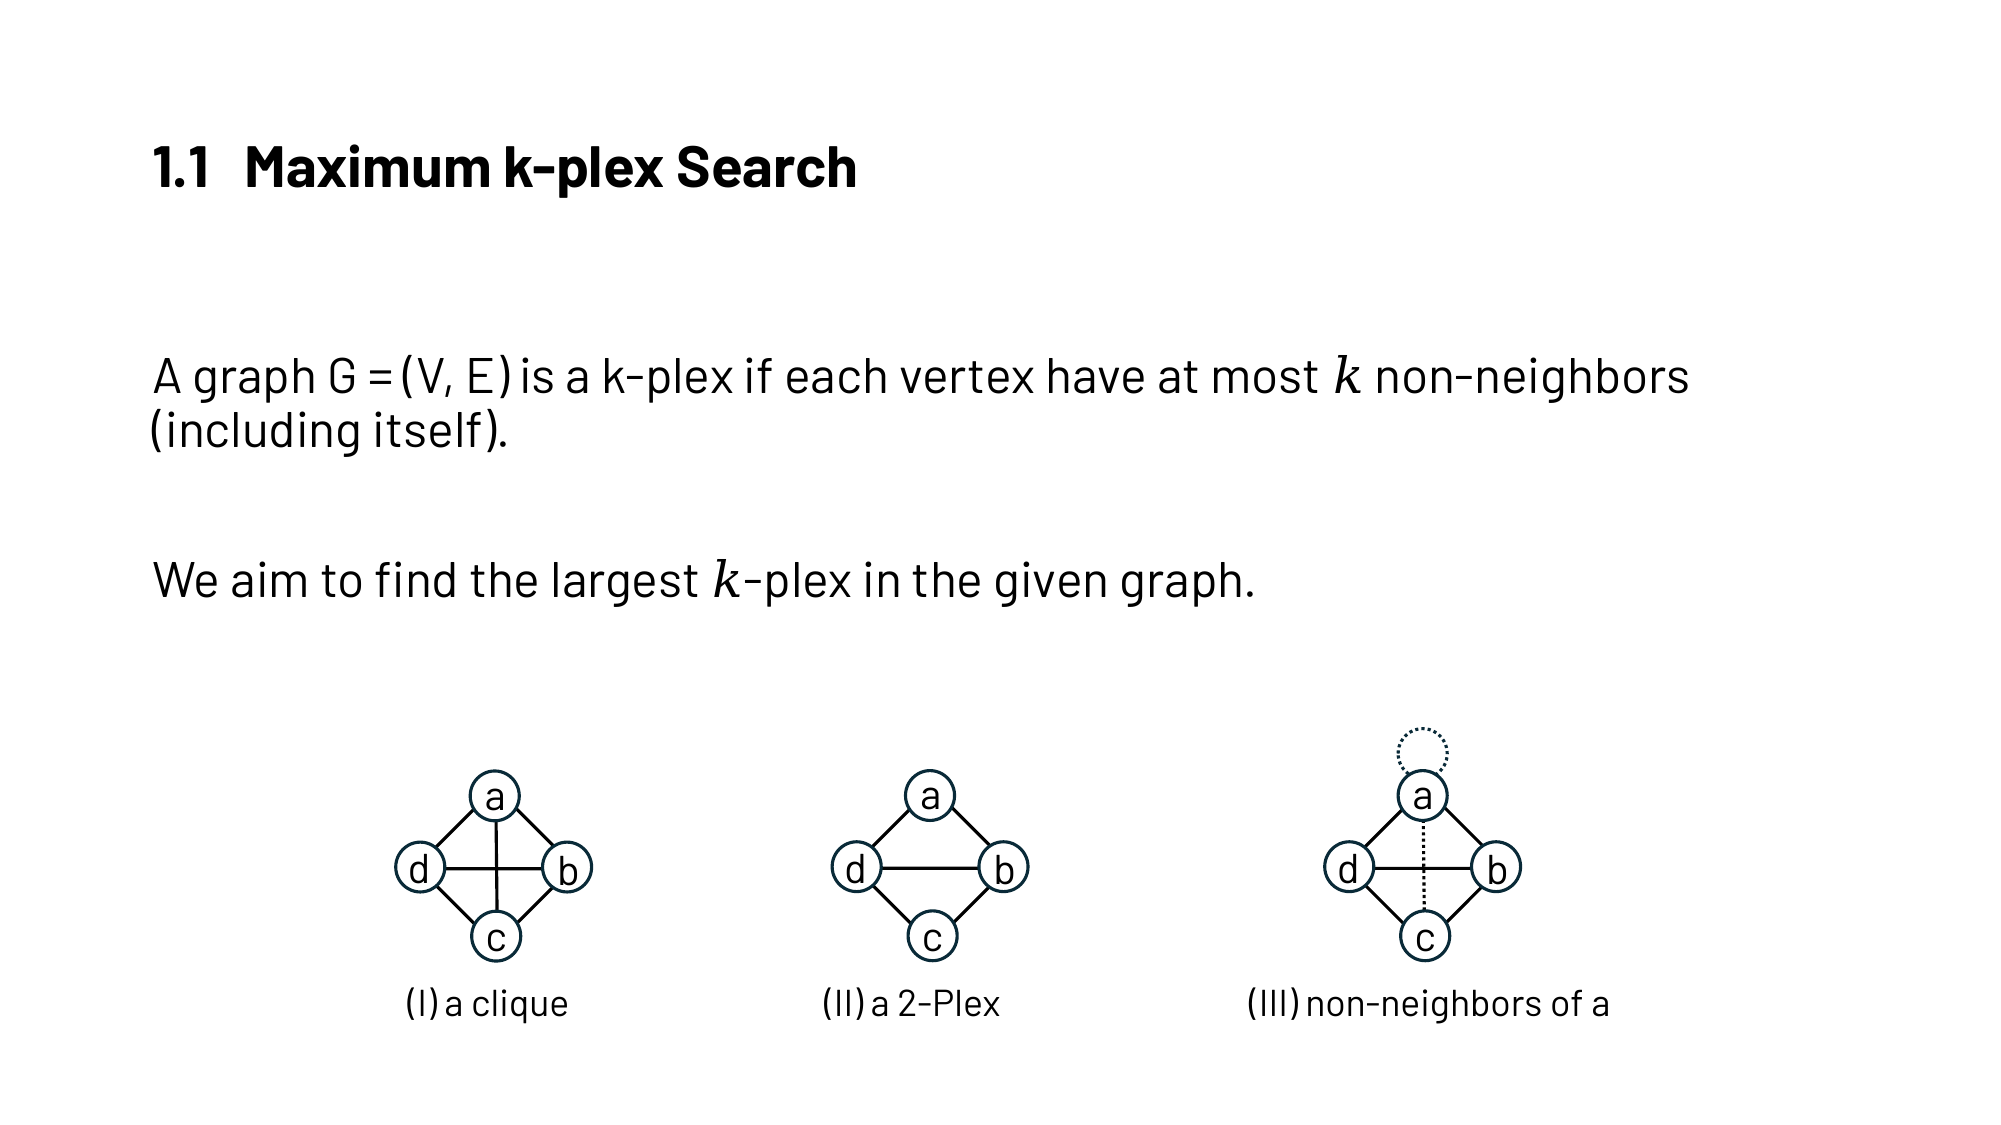

# 1.1   Maximum k-plex Search
A graph G = (V, E) is a k-plex if each vertex have at most 𝑘 non-neighbors (including itself).

We aim to find the largest 𝑘-plex in the given graph.

a

a

a

d

d

d

b

b

b

c

c

c

(II) a 2-Plex
(III) non-neighbors of a
(I) a clique